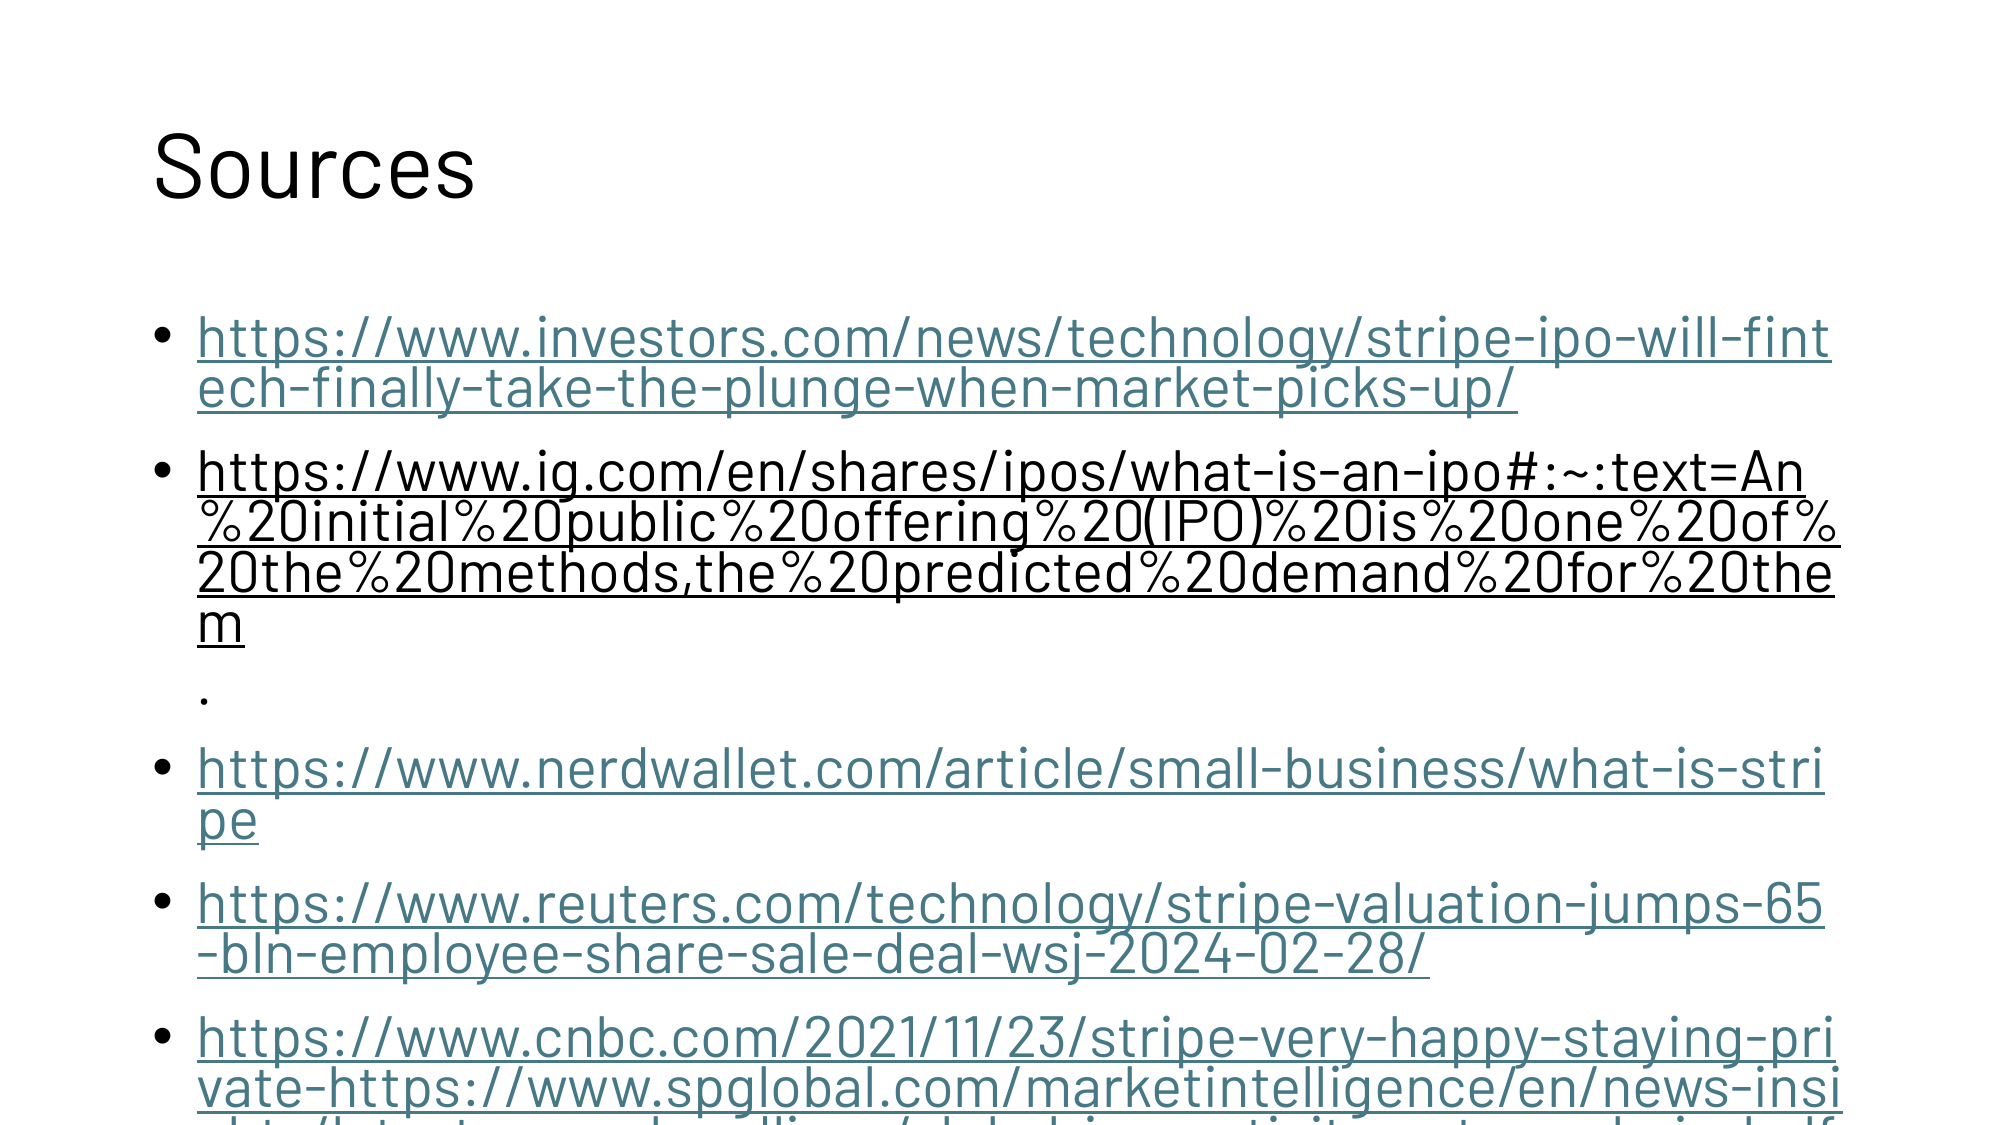

# Sources
https://www.investors.com/news/technology/stripe-ipo-will-fintech-finally-take-the-plunge-when-market-picks-up/
https://www.ig.com/en/shares/ipos/what-is-an-ipo#:~:text=An%20initial%20public%20offering%20(IPO)%20is%20one%20of%20the%20methods,the%20predicted%20demand%20for%20them.
https://www.nerdwallet.com/article/small-business/what-is-stripe
https://www.reuters.com/technology/stripe-valuation-jumps-65-bln-employee-share-sale-deal-wsj-2024-02-28/
https://www.cnbc.com/2021/11/23/stripe-very-happy-staying-private-https://www.spglobal.com/marketintelligence/en/news-insights/latest-news-headlines/global-ipo-activity-cut-nearly-in-half-in-2022-just-20-launched-in-us-during-q4-73793488co-founder-john-collison-says.html
https://backlinko.com/stripe-users